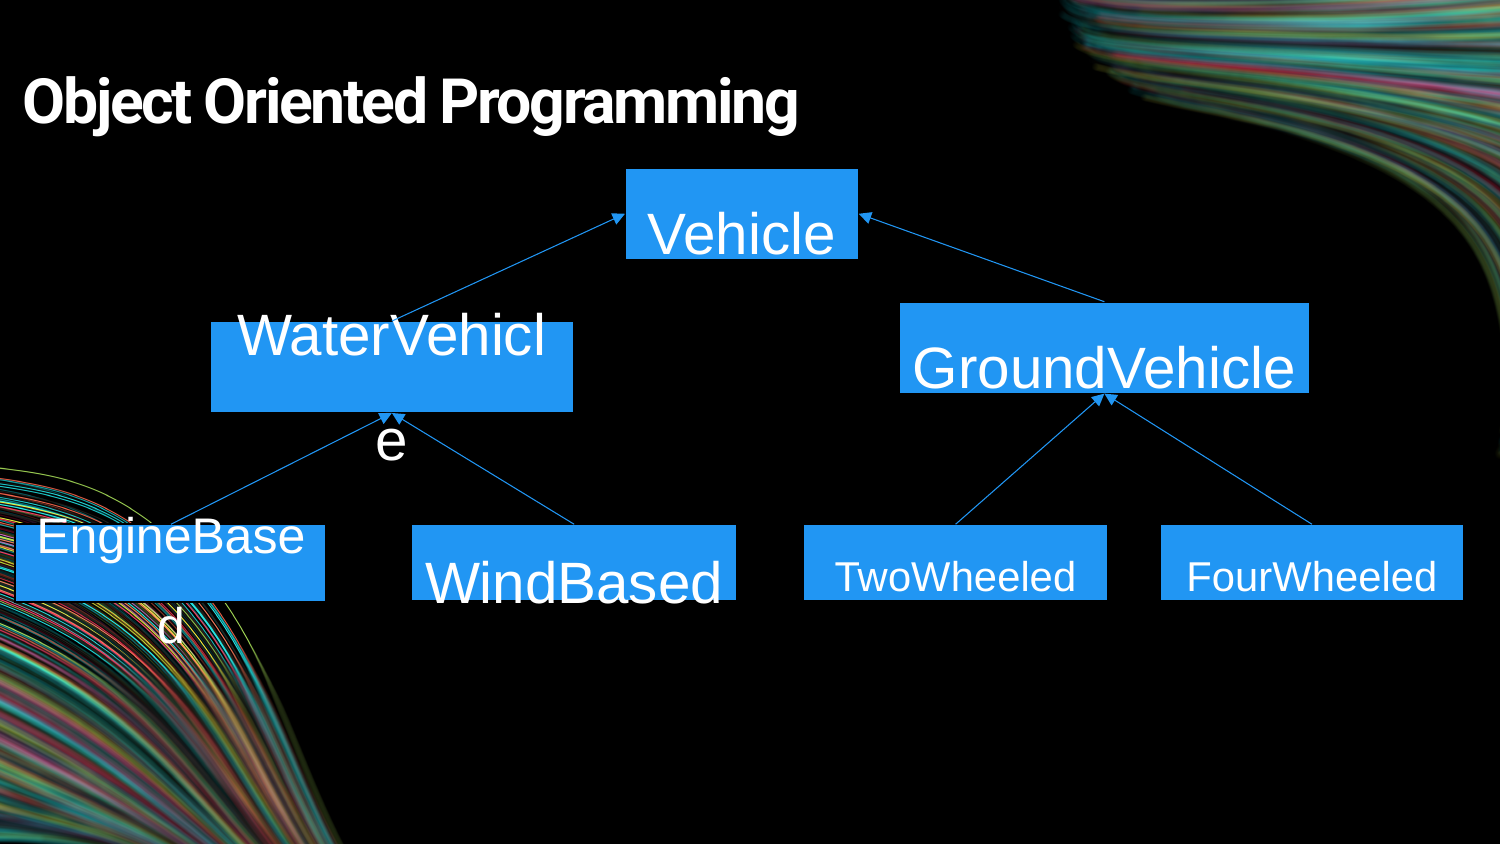

Object Oriented Programming
Vehicle
GroundVehicle
WaterVehicle
WindBased
FourWheeled
TwoWheeled
EngineBased